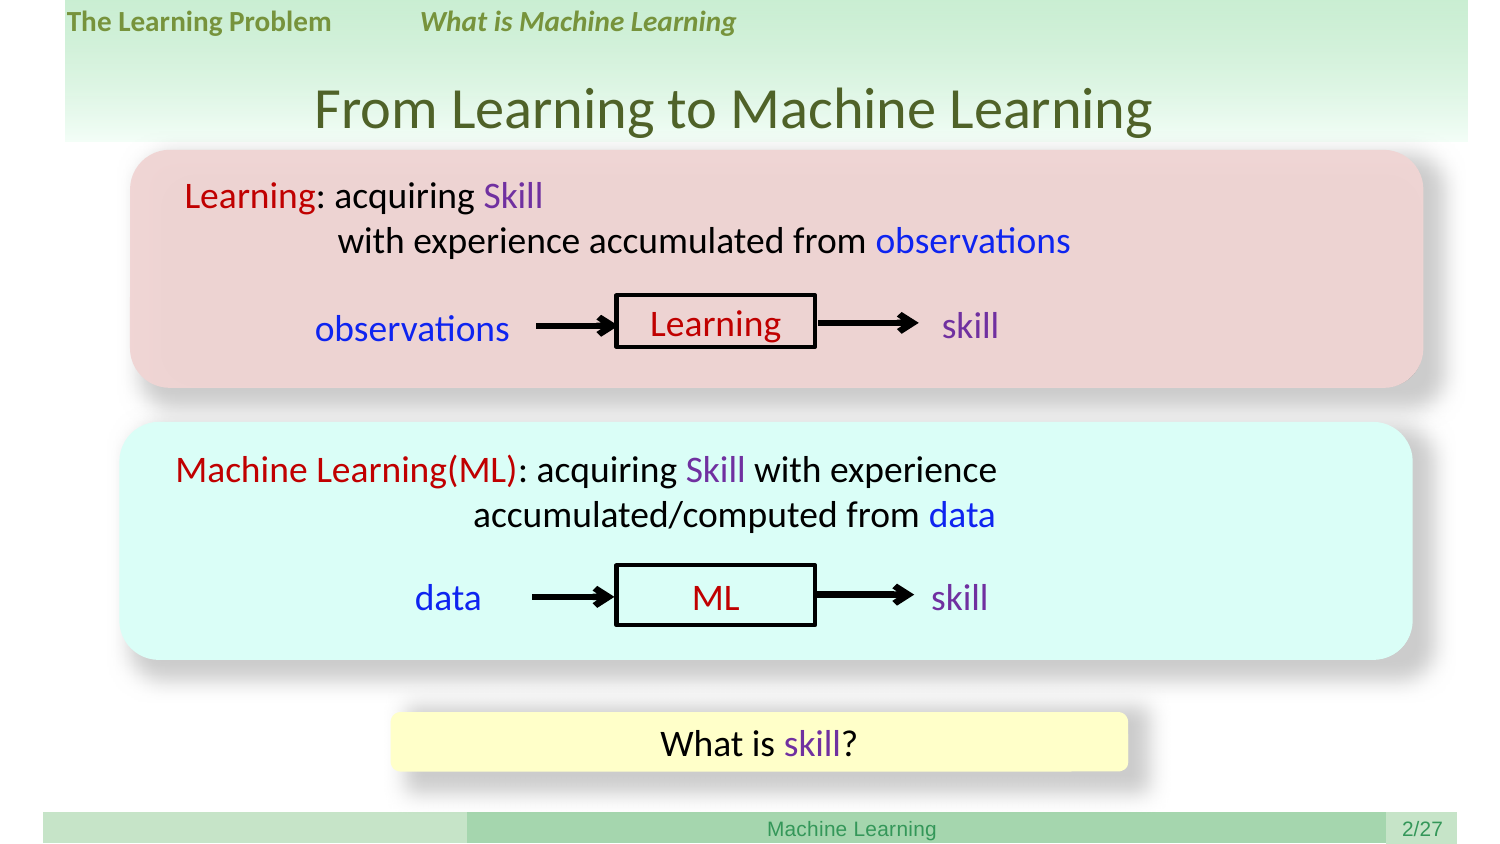

The Learning Problem
What is Machine Learning
From Learning to Machine Learning

Learning: acquiring Skill
                  with experience accumulated from observations

skill
Learning
observations

Machine Learning(ML): acquiring Skill with experience
                                   accumulated/computed from data

data
ML
skill
What is skill?

Machine Learning
2/27